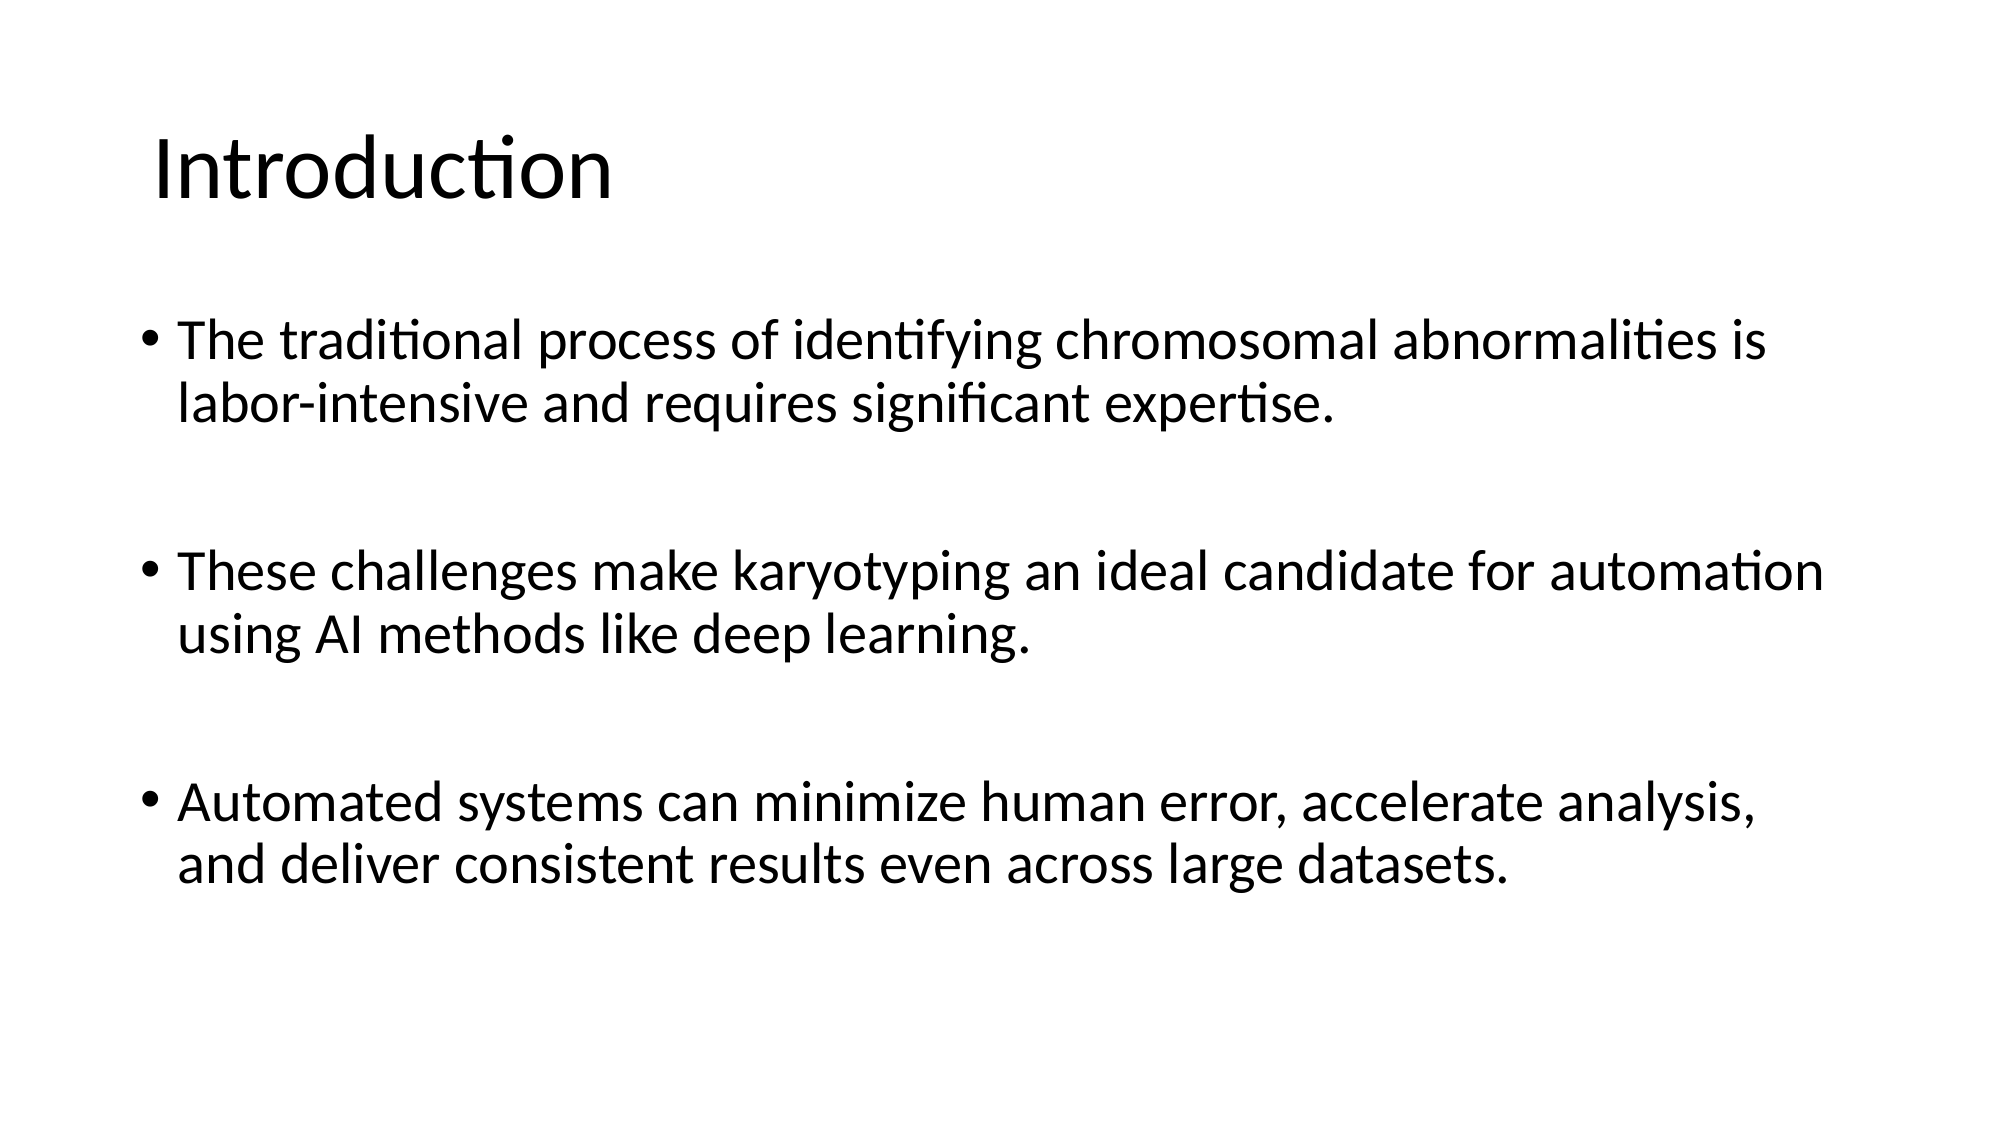

# Introduction
The traditional process of identifying chromosomal abnormalities is labor-intensive and requires significant expertise.

These challenges make karyotyping an ideal candidate for automation using AI methods like deep learning.

Automated systems can minimize human error, accelerate analysis, and deliver consistent results even across large datasets.